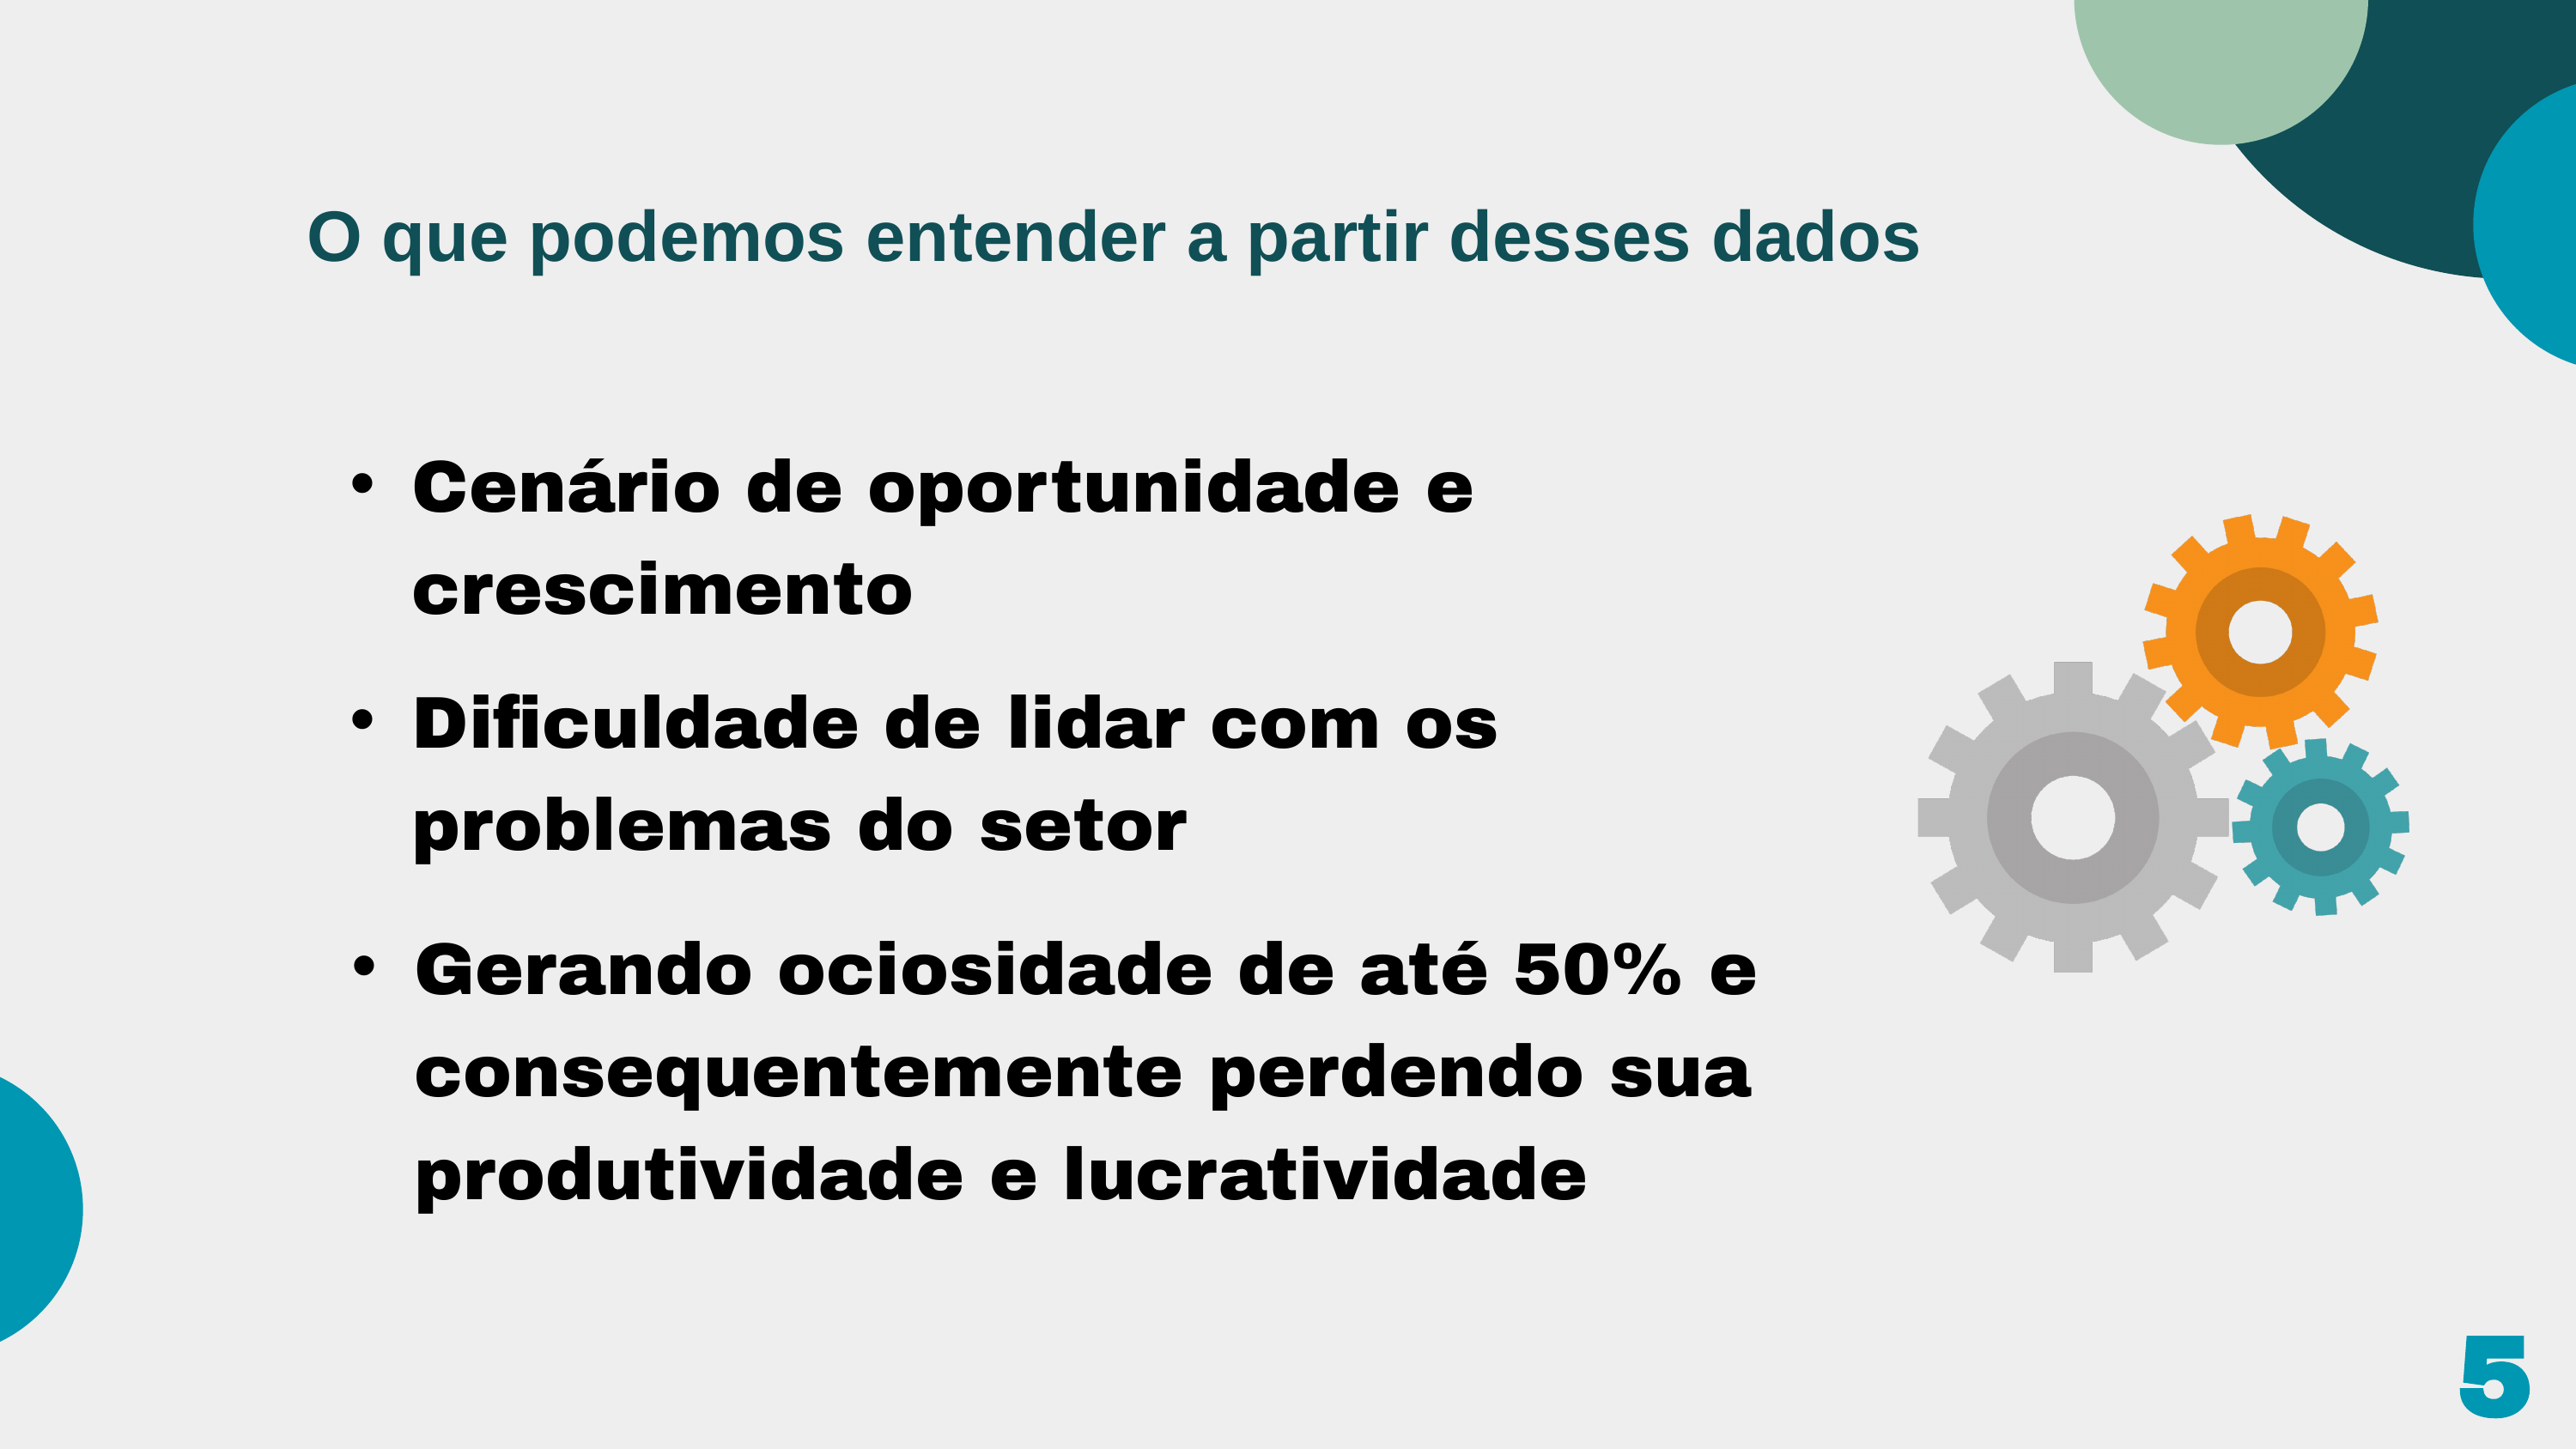

O que podemos entender a partir desses dados
Cenário de oportunidade e crescimento

Dificuldade de lidar com os problemas do setor
Gerando ociosidade de até 50% e consequentemente perdendo sua  produtividade e lucratividade

5